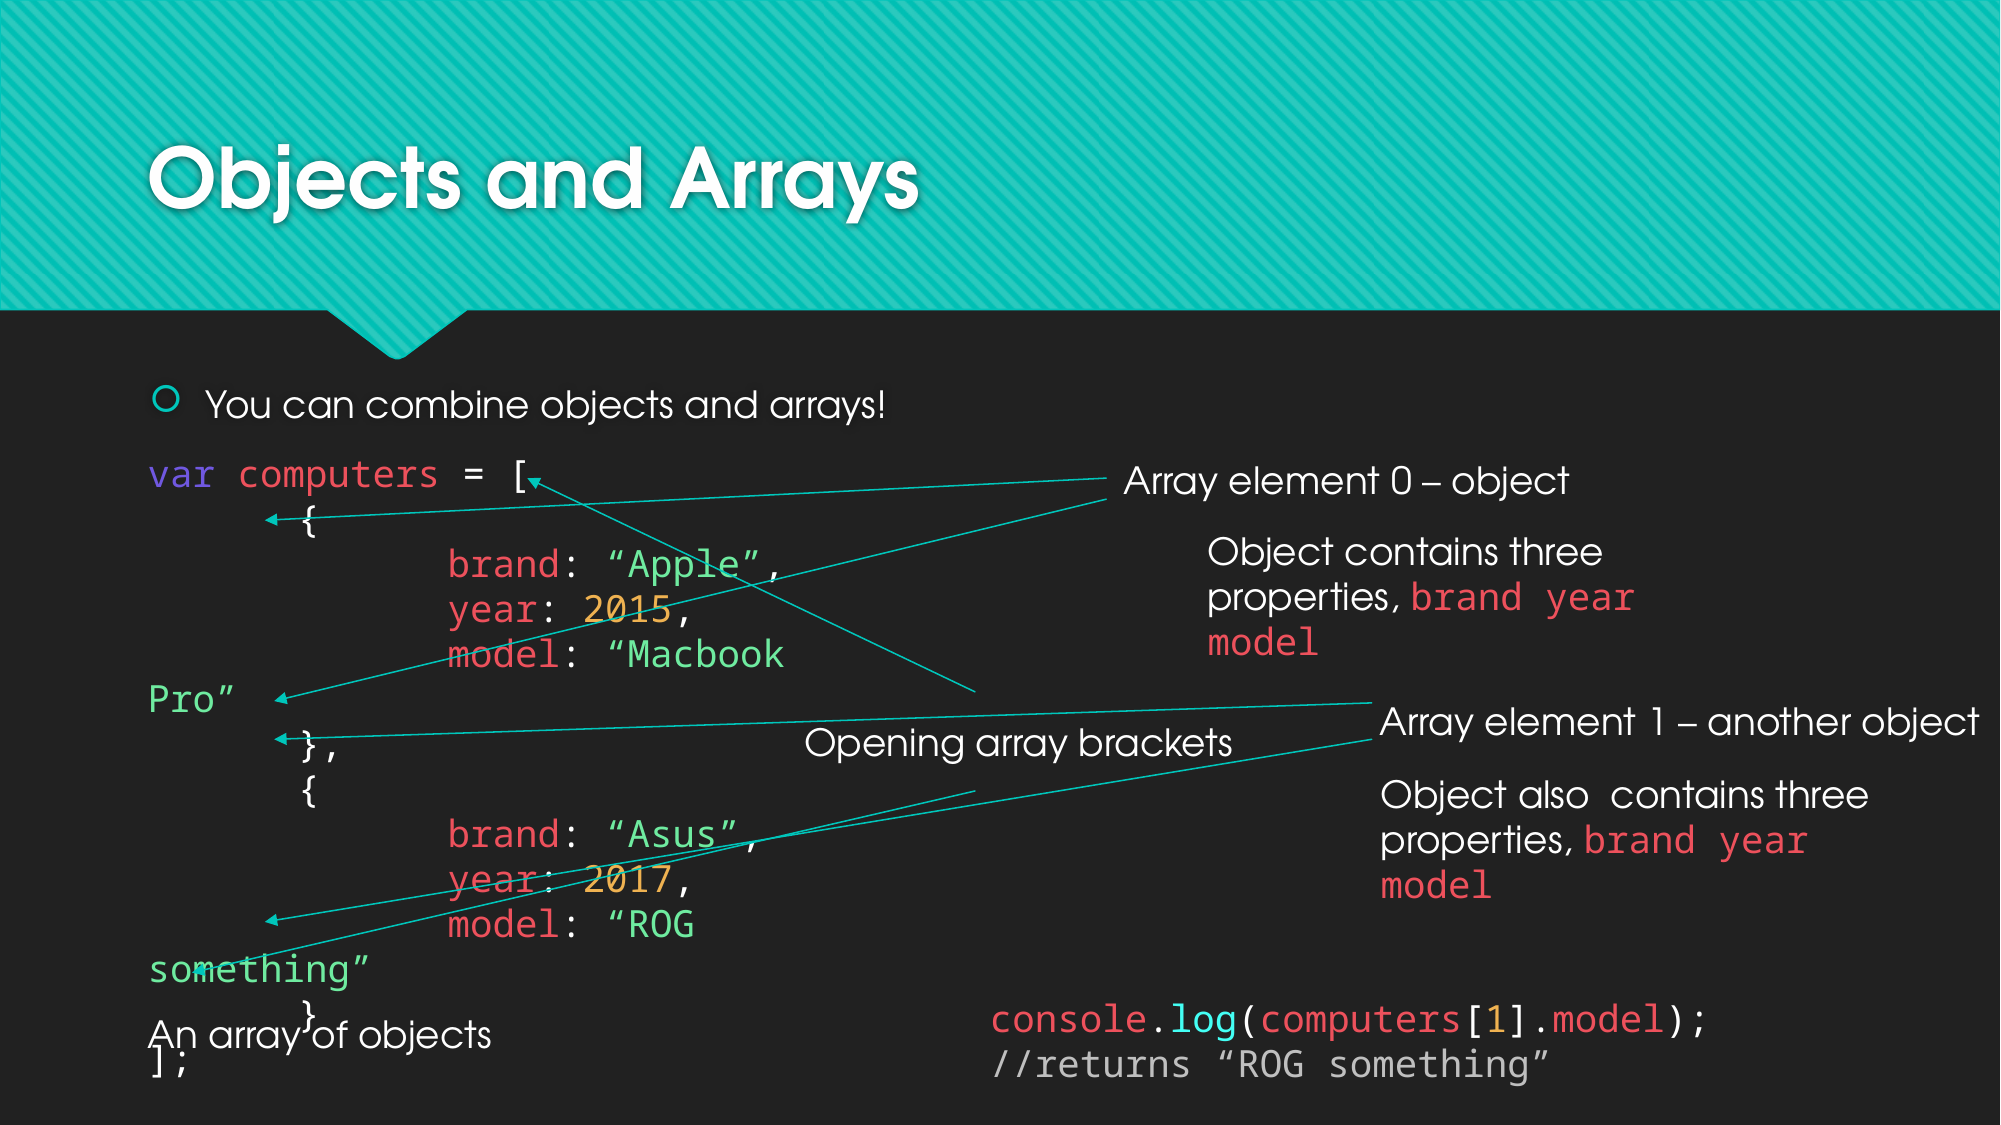

# Objects and Arrays
You can combine objects and arrays!
var computers = [
	{
		brand: “Apple”,
		year: 2015,
		model: “Macbook Pro”
	},
	{
		brand: “Asus”,
		year: 2017,
		model: “ROG something”
	}
];
Array element 0 – object
Opening array brackets
Object contains three properties, brand year model
Array element 1 – another object
Object also  contains three properties, brand year model
console.log(computers[1].model);
//returns “ROG something”
An array of objects